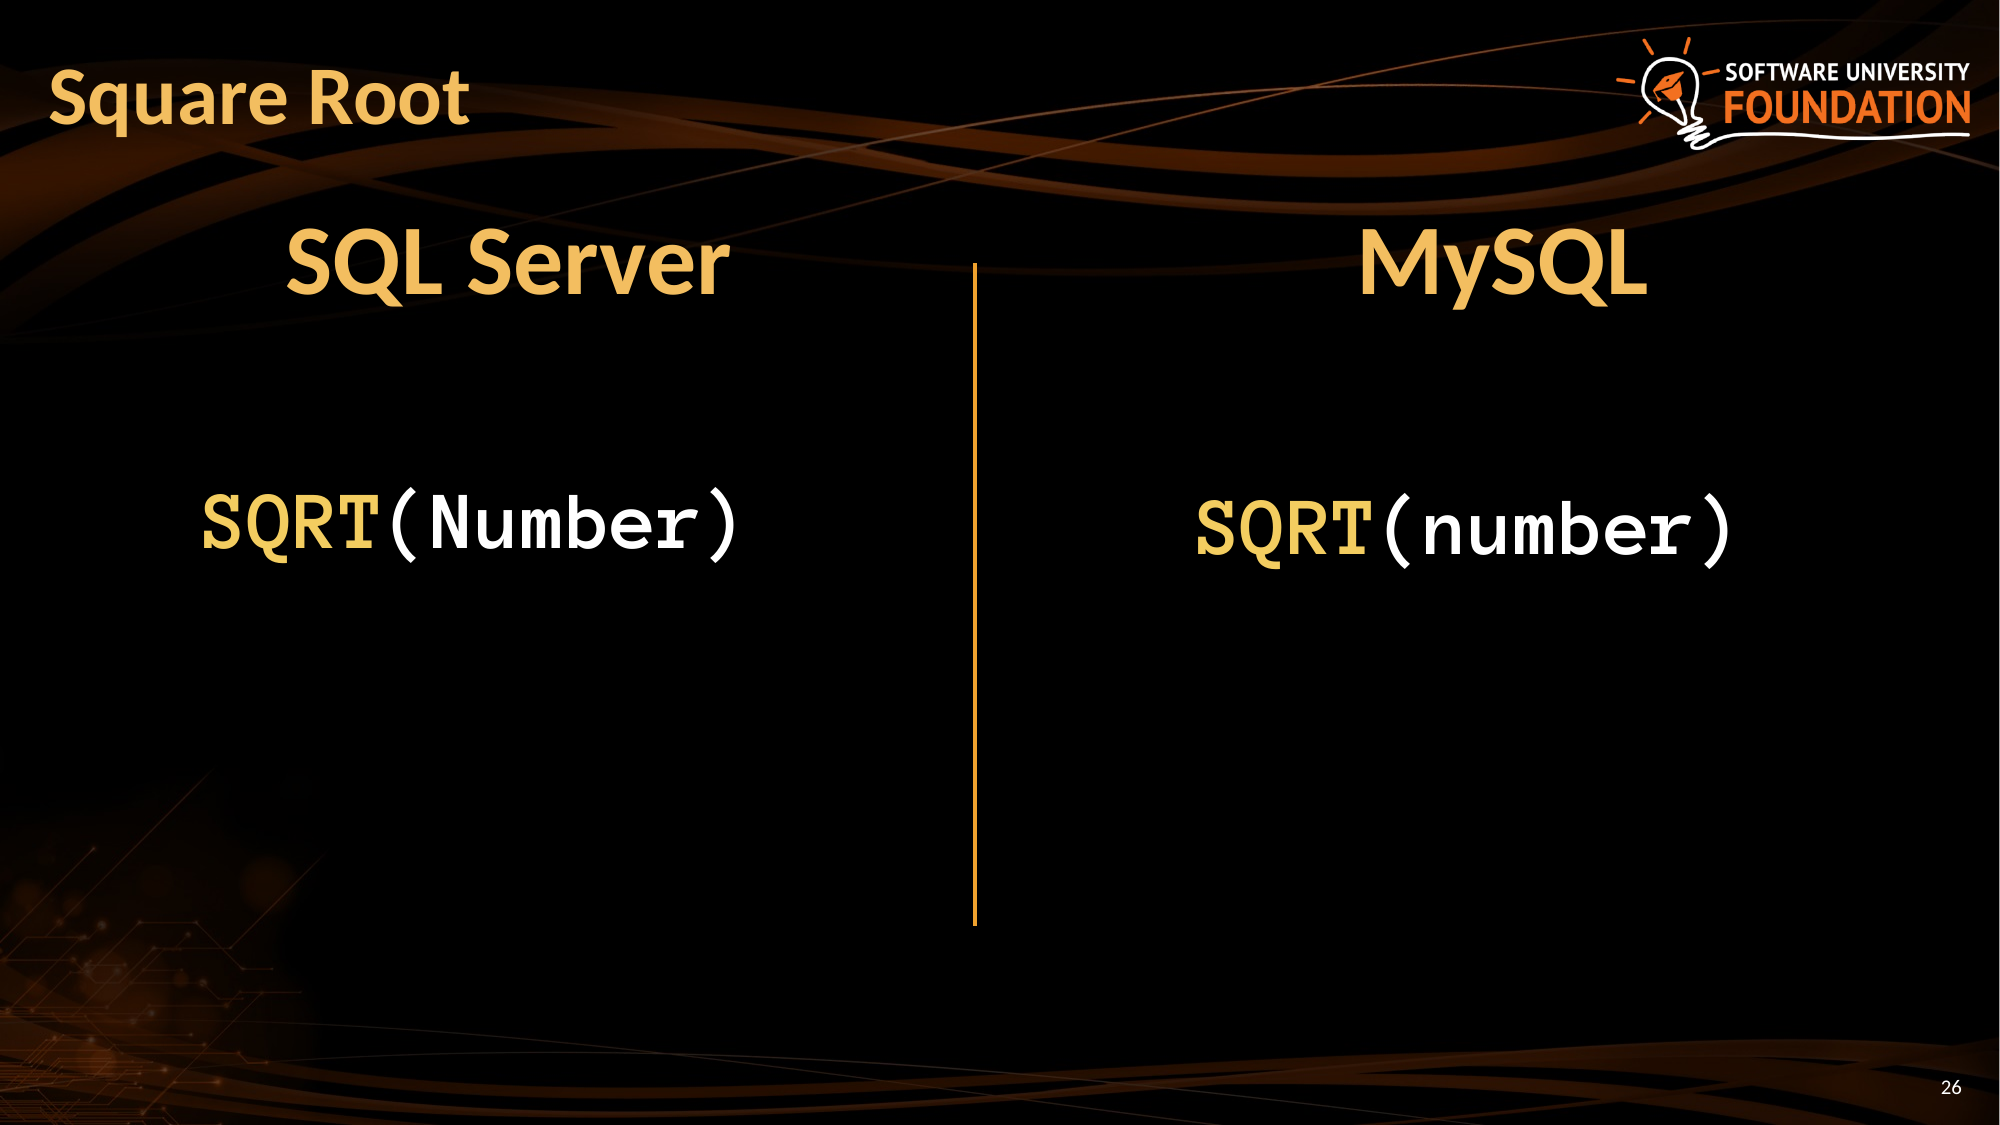

# Square Root
MySQL

SQL Server

SQRT(Number)
SQRT(number)
26